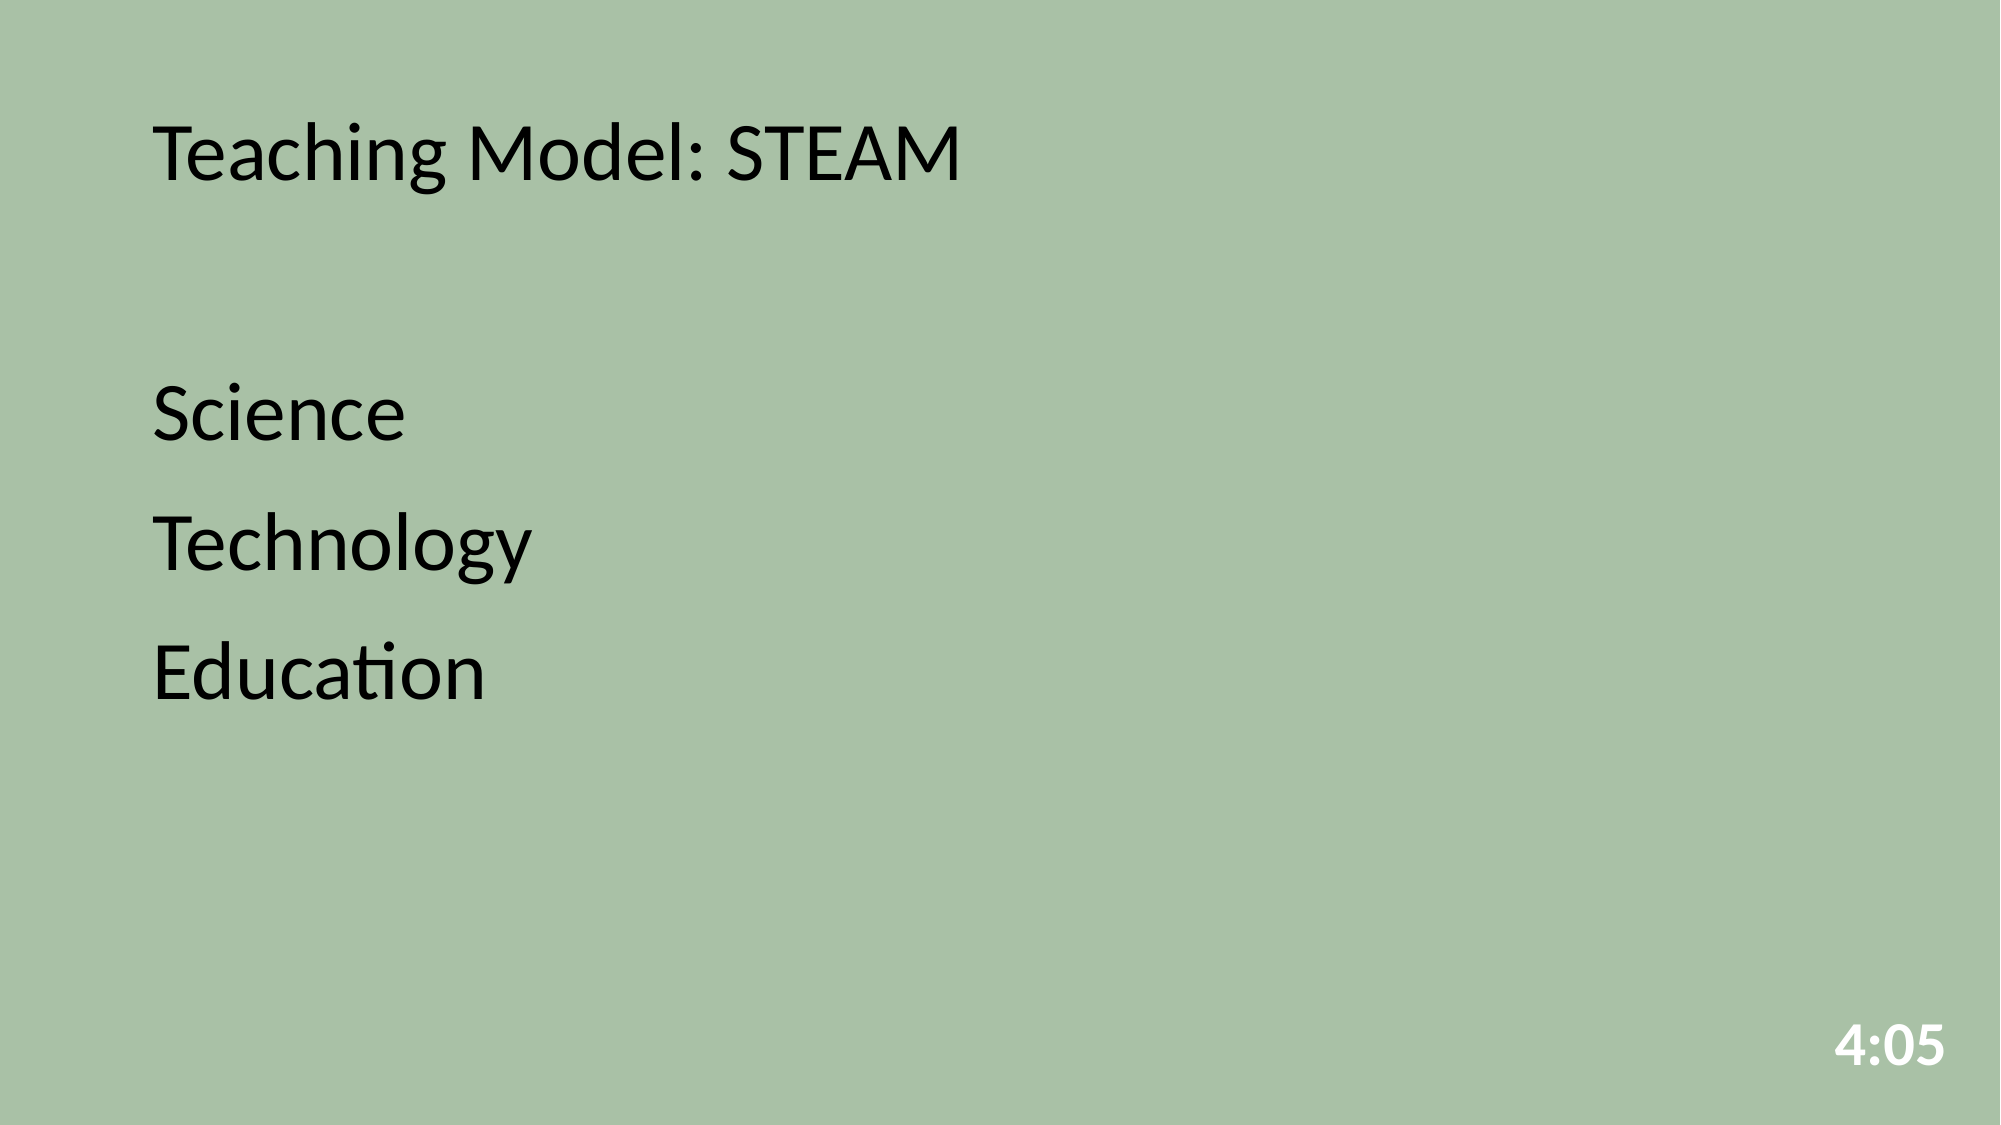

# Teaching Model: STEAM Science Technology Education
4:05